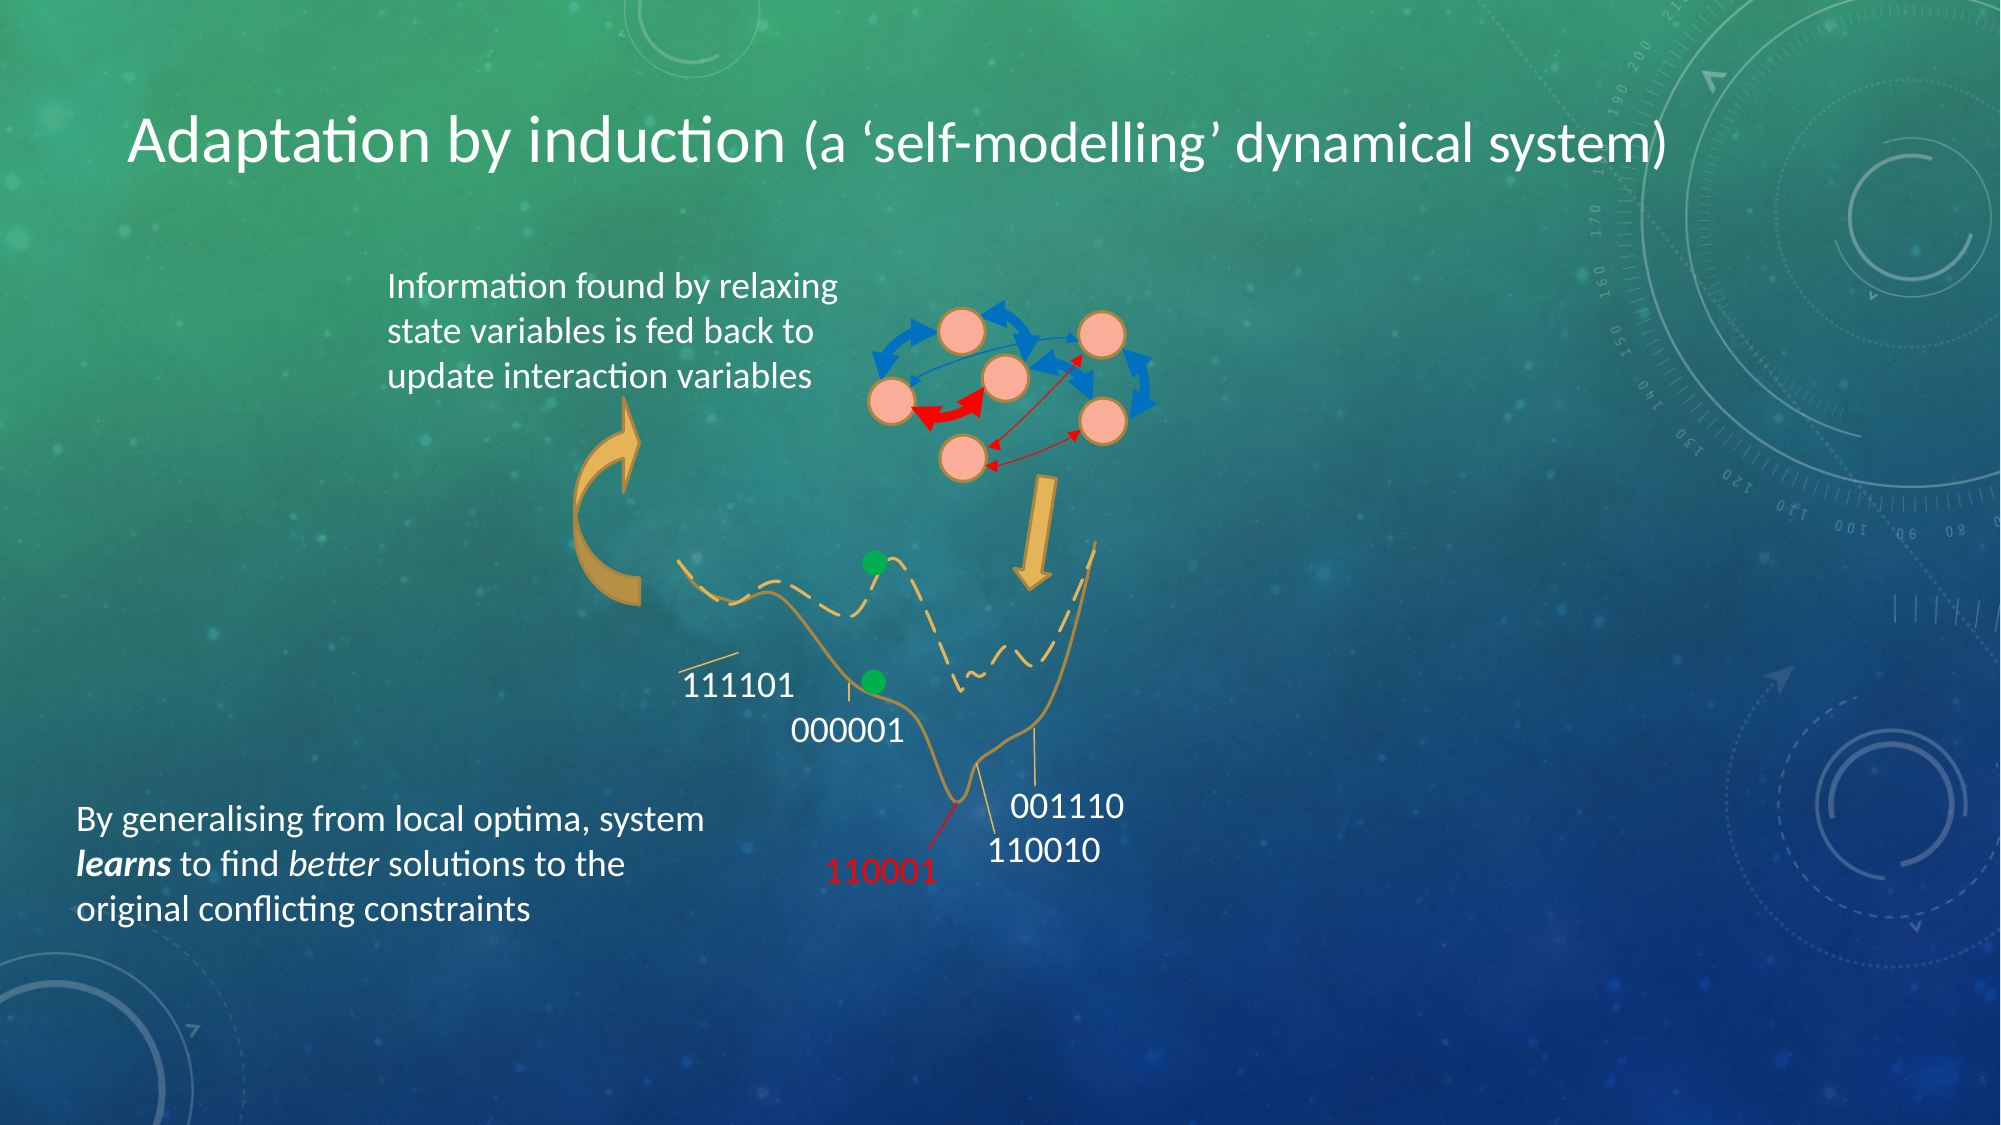

# Adaptation by induction (a ‘self-modelling’ dynamical system)
Information found by relaxing state variables is fed back to update interaction variables

111101
001110
110010

000001
By generalising from local optima, system learns to find better solutions to the original conflicting constraints
110001